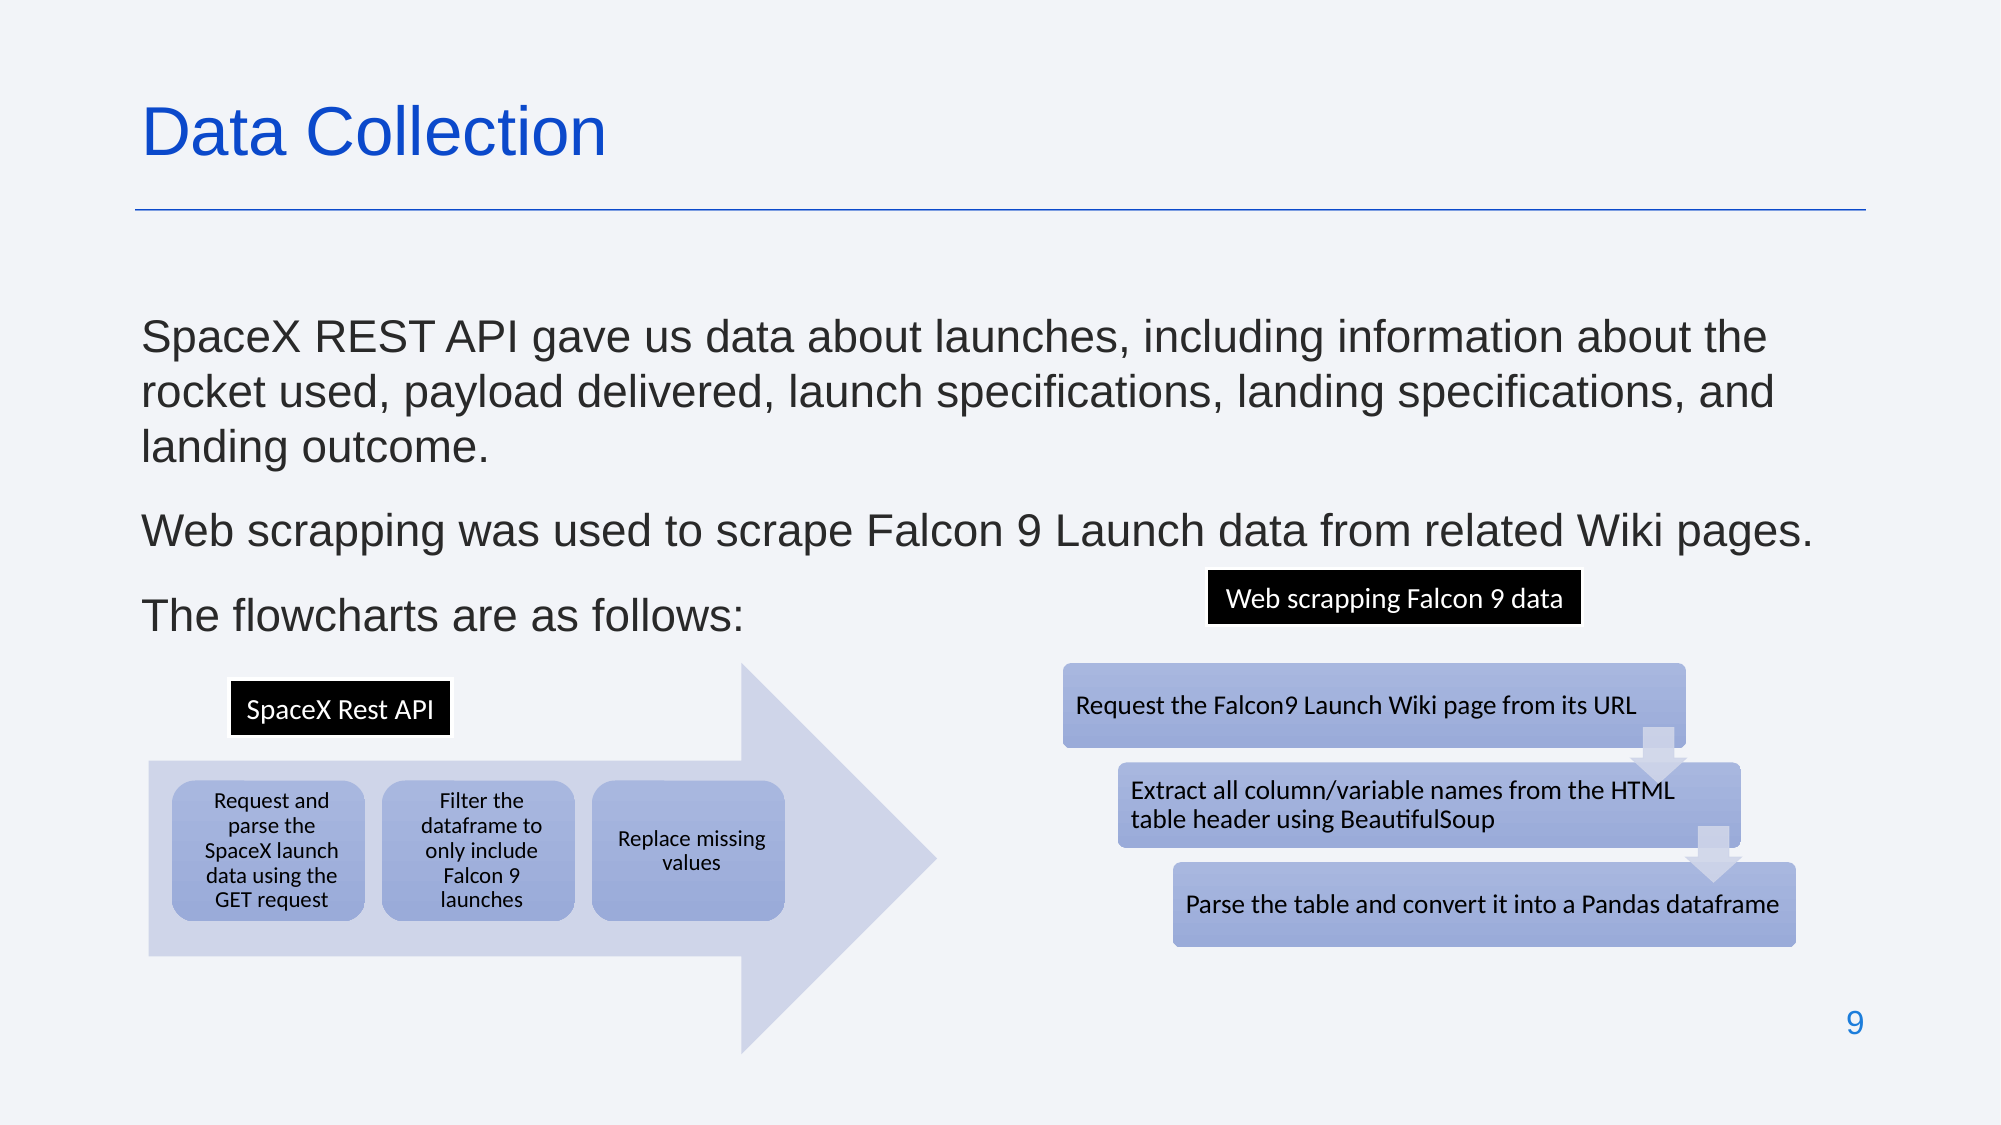

Data Collection
SpaceX REST API gave us data about launches, including information about the rocket used, payload delivered, launch specifications, landing specifications, and landing outcome.
Web scrapping was used to scrape Falcon 9 Launch data from related Wiki pages.
The flowcharts are as follows:

Web scrapping Falcon 9 data
Request and parse the SpaceX launch data using the GET request
Filter the dataframe to only include Falcon 9 launches
Replace missing values
Request the Falcon9 Launch Wiki page from its URL
Extract all column/variable names from the HTML table header using BeautifulSoup
Parse the table and convert it into a Pandas dataframe

SpaceX Rest API
9